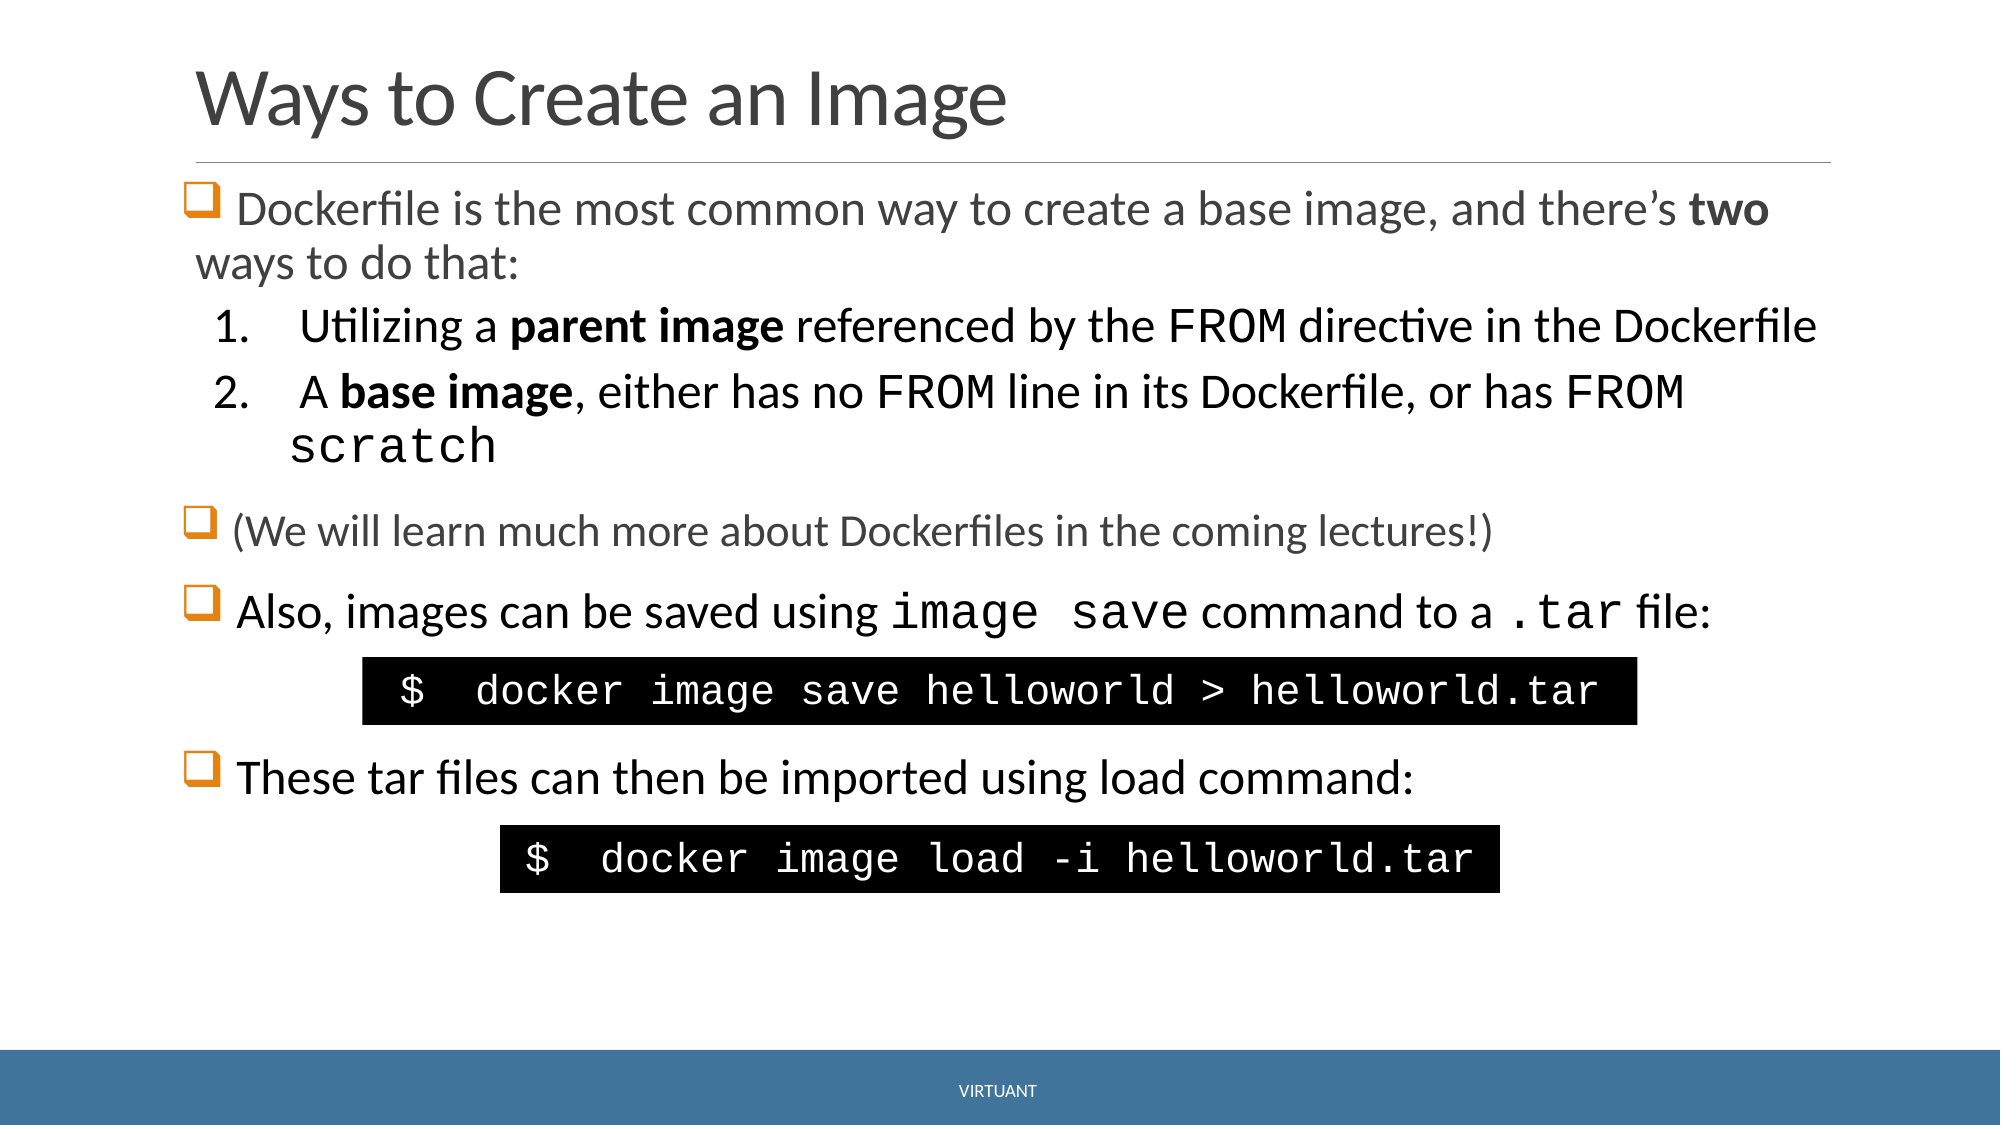

# Ways to Create an Image
 Dockerfile is the most common way to create a base image, and there’s two ways to do that:
 Utilizing a parent image referenced by the FROM directive in the Dockerfile
 A base image, either has no FROM line in its Dockerfile, or has FROM scratch
 (We will learn much more about Dockerfiles in the coming lectures!)
 Also, images can be saved using image save command to a .tar file:

 These tar files can then be imported using load command:

$  docker image save helloworld > helloworld.tar
$  docker image load -i helloworld.tar
Virtuant